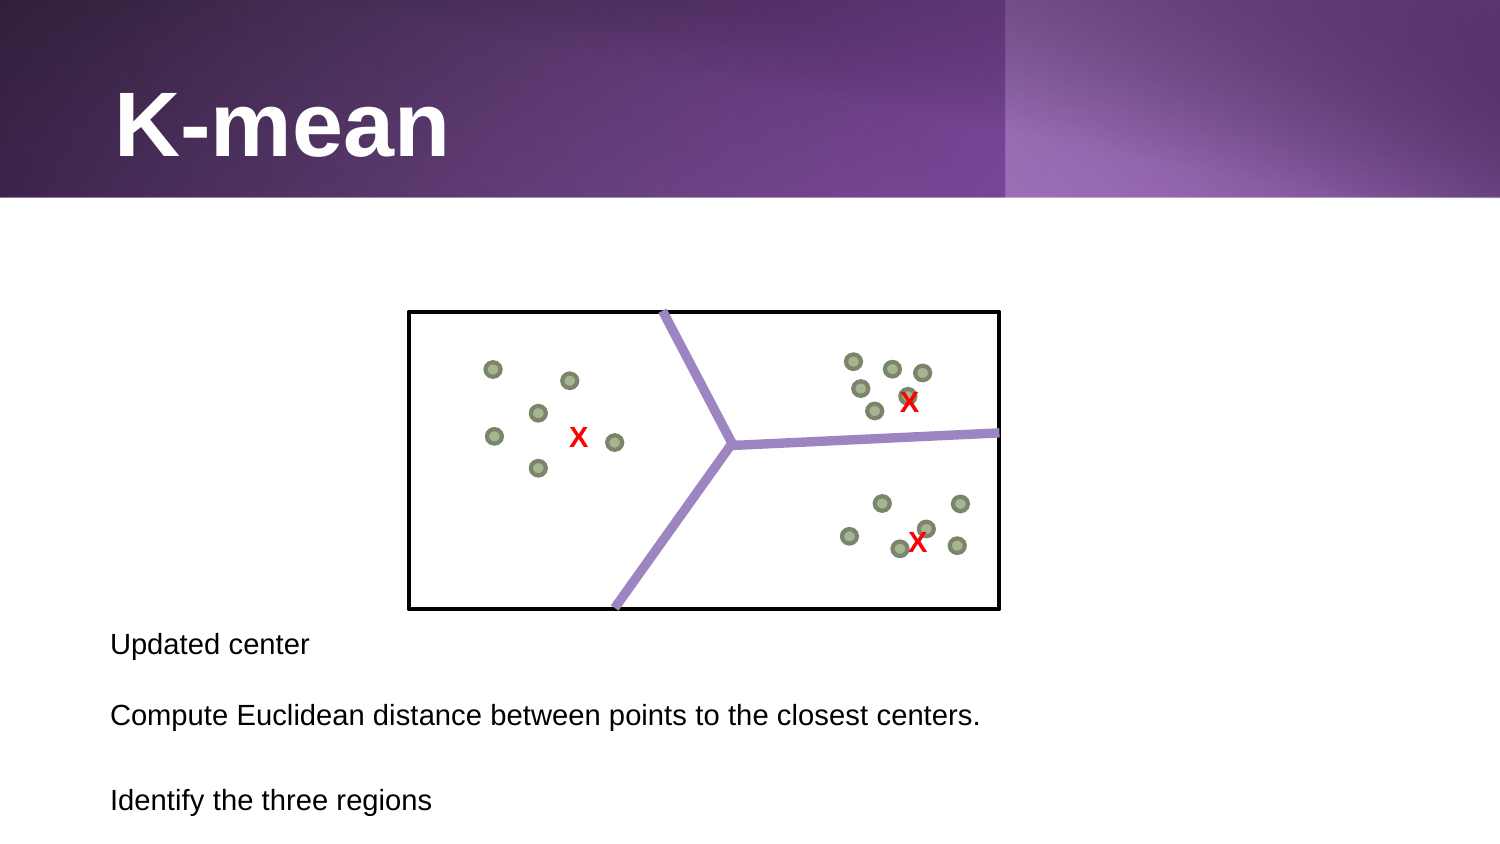

# K-mean

X
X
X
Updated center
Compute Euclidean distance between points to the closest centers.
Identify the three regions